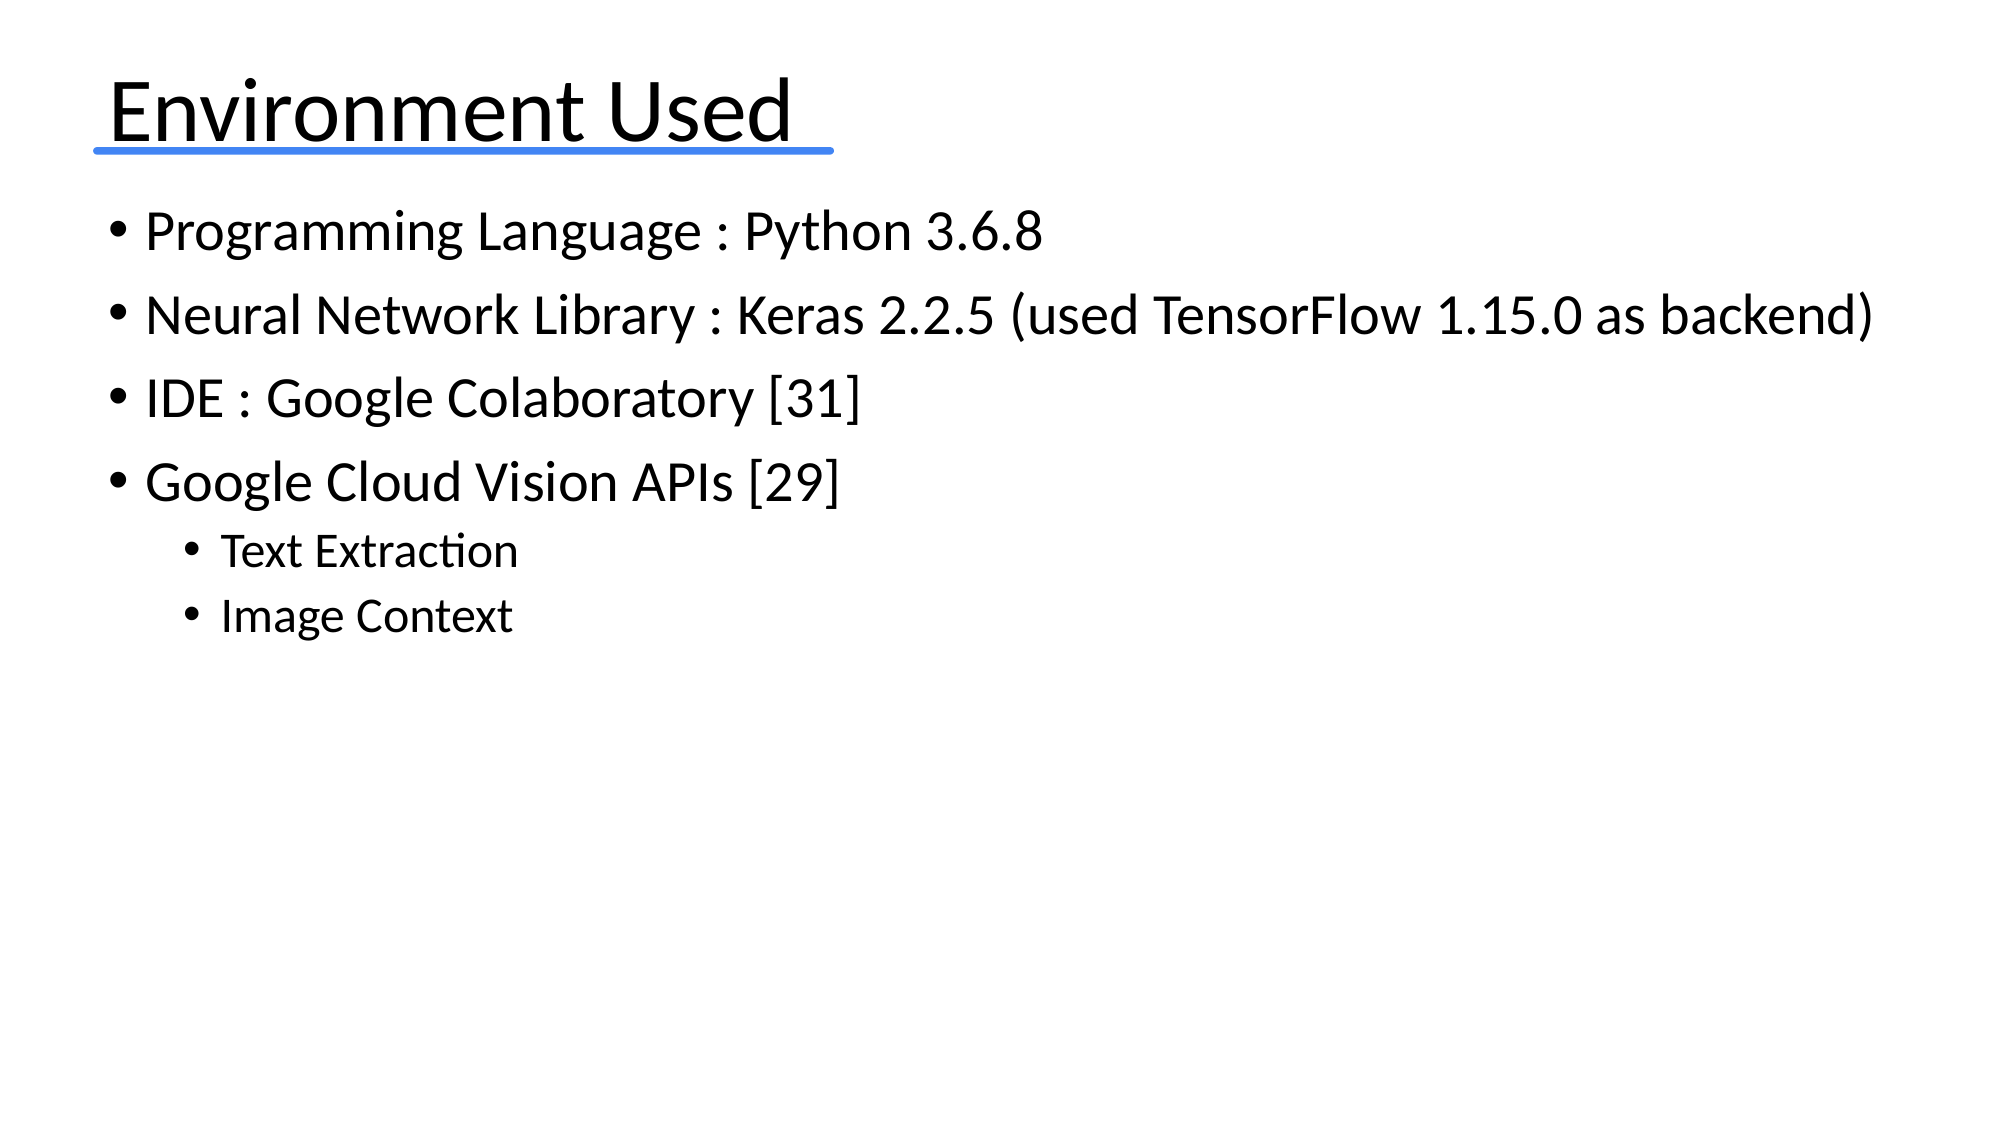

Environment Used

Programming Language : Python 3.6.8
Neural Network Library : Keras 2.2.5 (used TensorFlow 1.15.0 as backend)
IDE : Google Colaboratory [31]
Google Cloud Vision APIs [29]
Text Extraction
Image Context